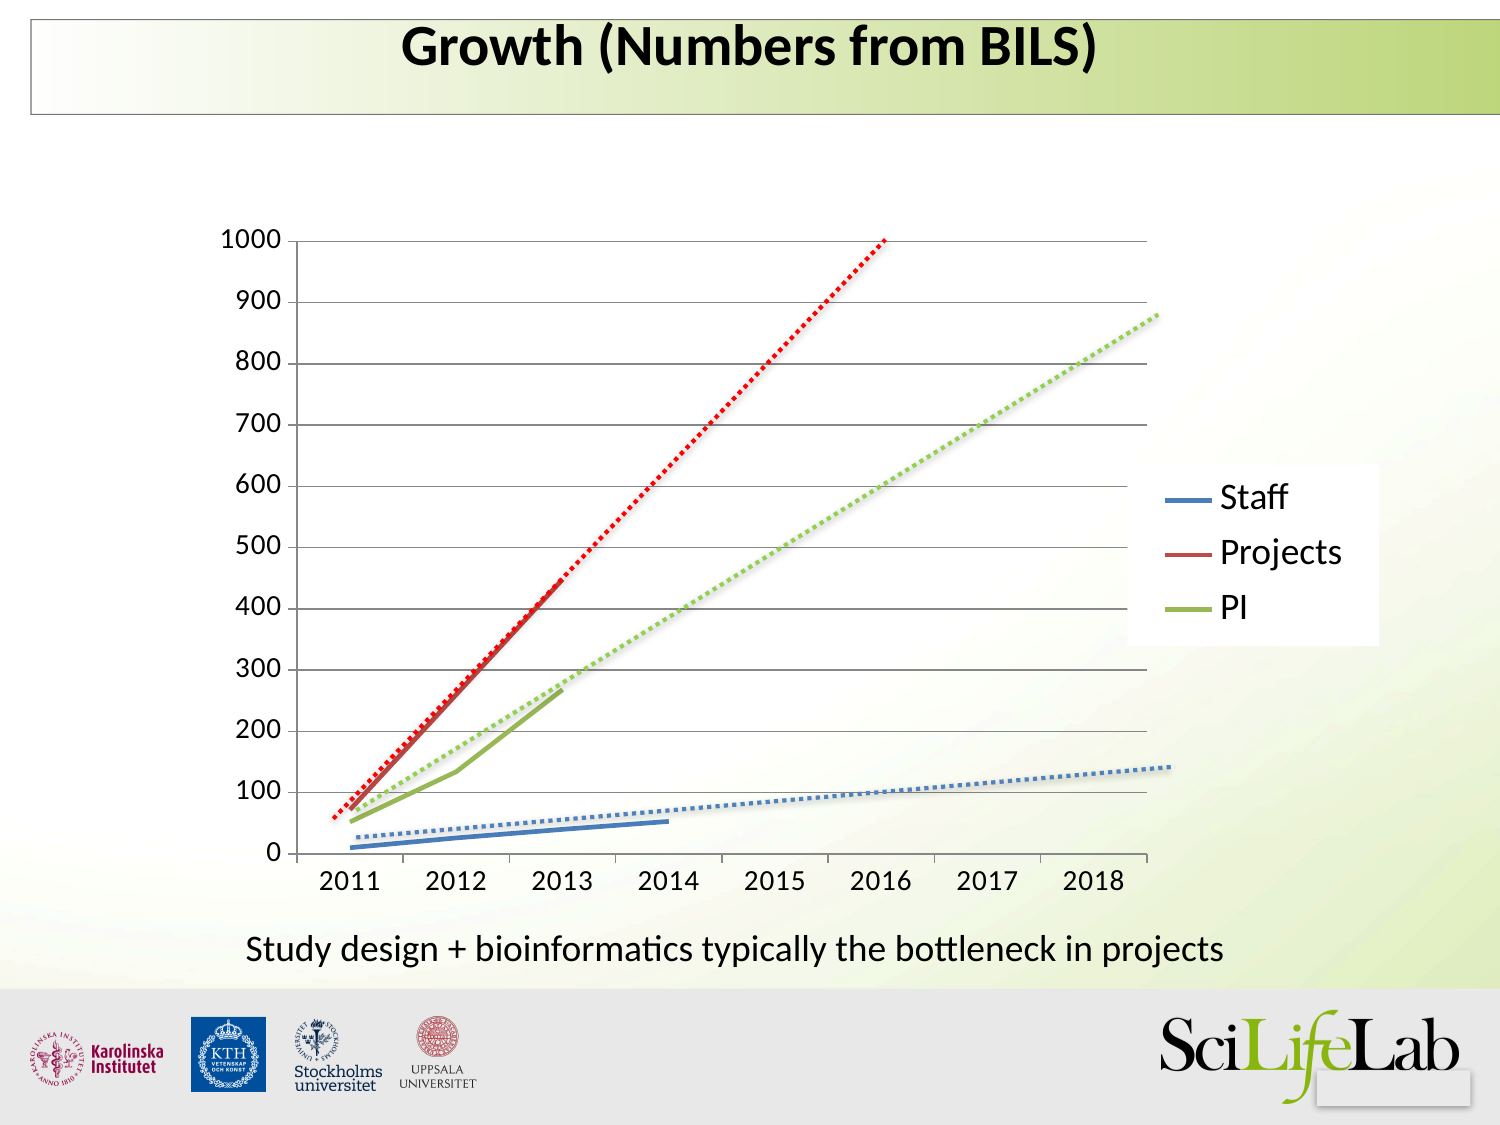

# Growth (Numbers from BILS)

### Chart

| Category | Staff | Projects | PI |
|---|---|---|---|
| 2011.0 | 10.0 | 72.0 | 52.0 |
| 2012.0 | 26.0 | 260.0 | 134.0 |
| 2013.0 | 40.0 | 448.0 | 268.0 |
| 2014.0 | 53.0 | None | None |
| 2015.0 | None | None | None |
| 2016.0 | None | None | None |
| 2017.0 | None | None | None |
| 2018.0 | None | None | None |
Study design + bioinformatics typically the bottleneck in projects